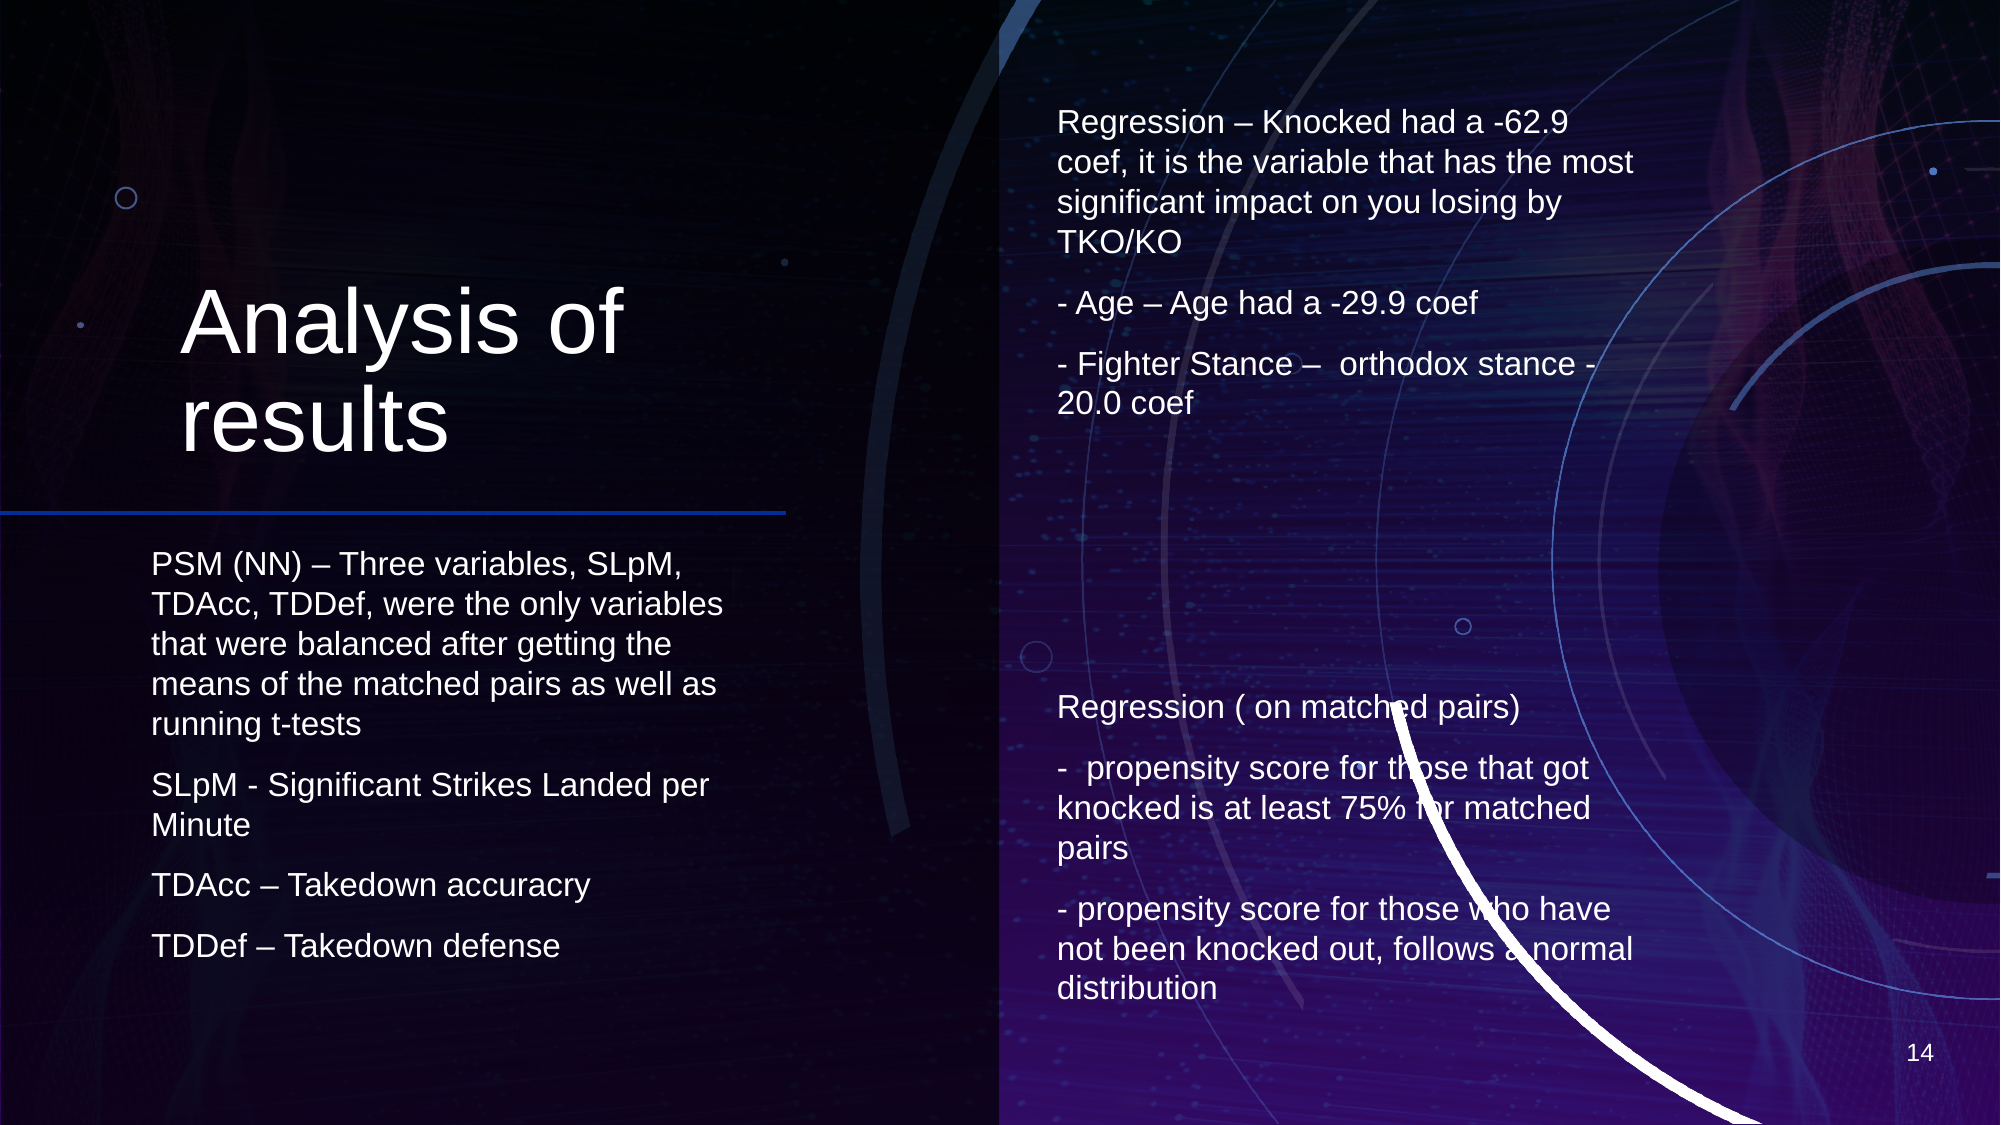

Regression – Knocked had a -62.9 coef, it is the variable that has the most significant impact on you losing by TKO/KO
- Age – Age had a -29.9 coef
- Fighter Stance –  orthodox stance -20.0 coef

Regression ( on matched pairs)
-  propensity score for those that got knocked is at least 75% for matched pairs
- propensity score for those who have not been knocked out, follows a normal distribution

# Analysis of results
PSM (NN) – Three variables, SLpM, TDAcc, TDDef, were the only variables that were balanced after getting the means of the matched pairs as well as running t-tests
SLpM - Significant Strikes Landed per Minute
TDAcc – Takedown accuracry
TDDef – Takedown defense

14